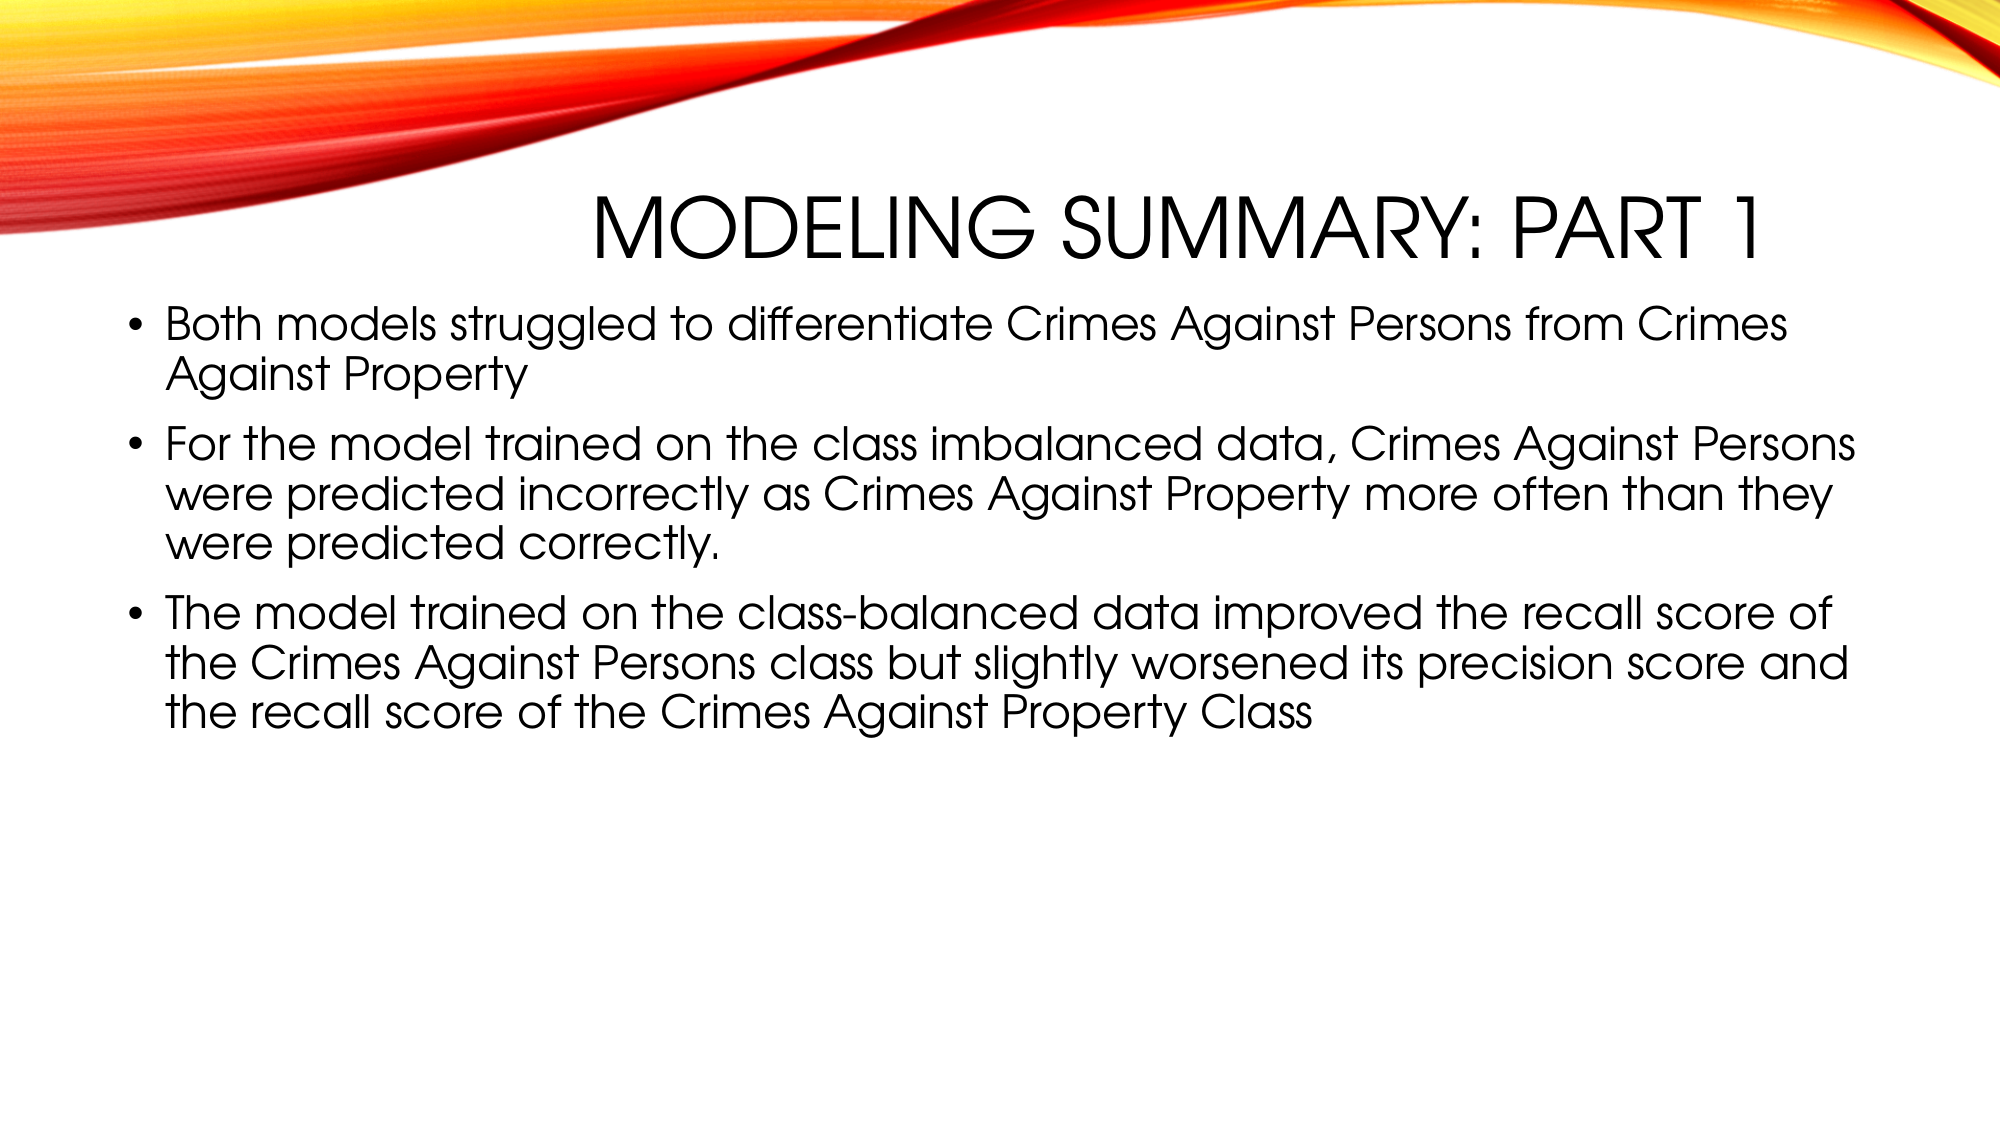

# Modeling Summary: Part 1
Both models struggled to differentiate Crimes Against Persons from Crimes Against Property
For the model trained on the class imbalanced data, Crimes Against Persons were predicted incorrectly as Crimes Against Property more often than they were predicted correctly.
The model trained on the class-balanced data improved the recall score of the Crimes Against Persons class but slightly worsened its precision score and the recall score of the Crimes Against Property Class